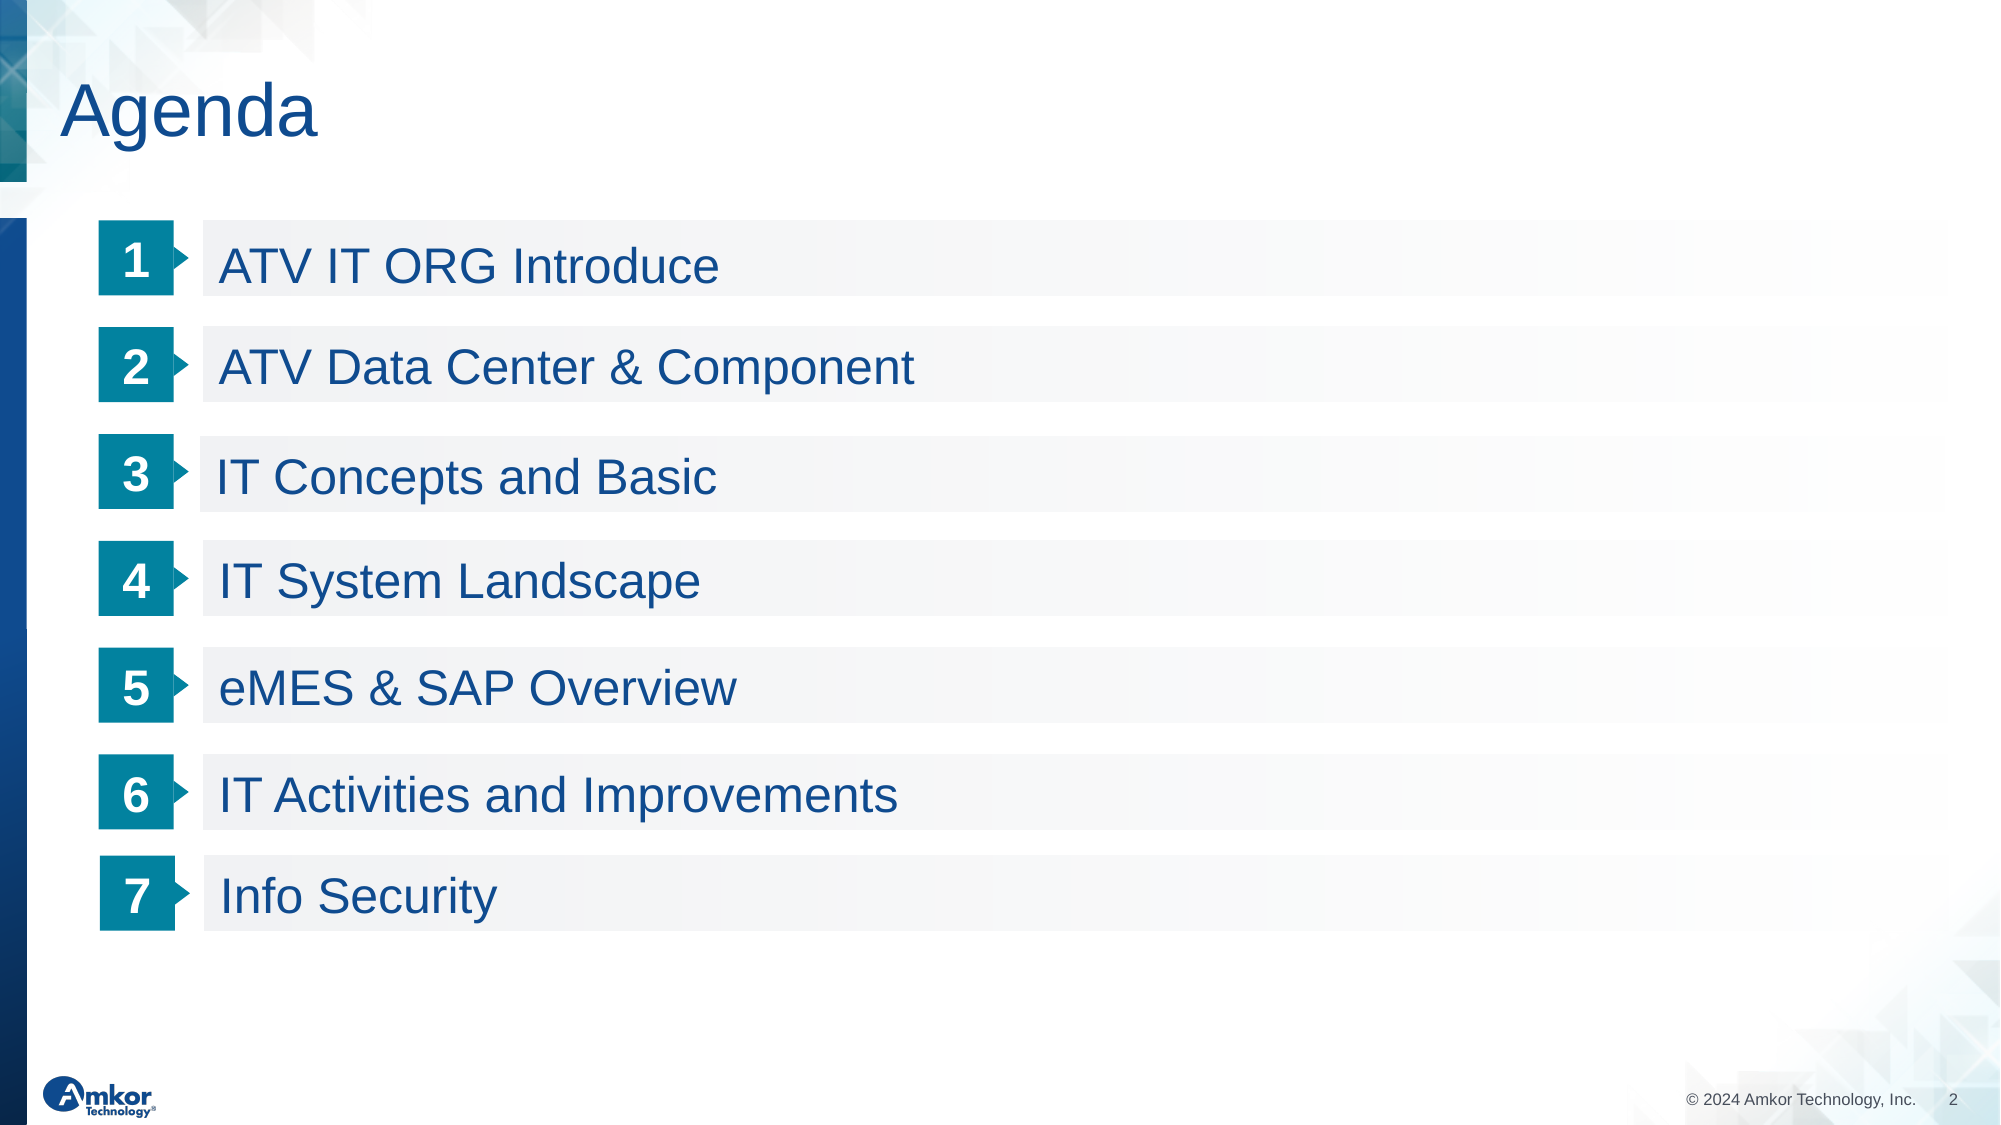

# Agenda
1

ATV IT ORG Introduce
ATV Data Center & Component
2

3

IT Concepts and Basic
4

IT System Landscape
5

eMES & SAP Overview
6

IT Activities and Improvements
7

Info Security